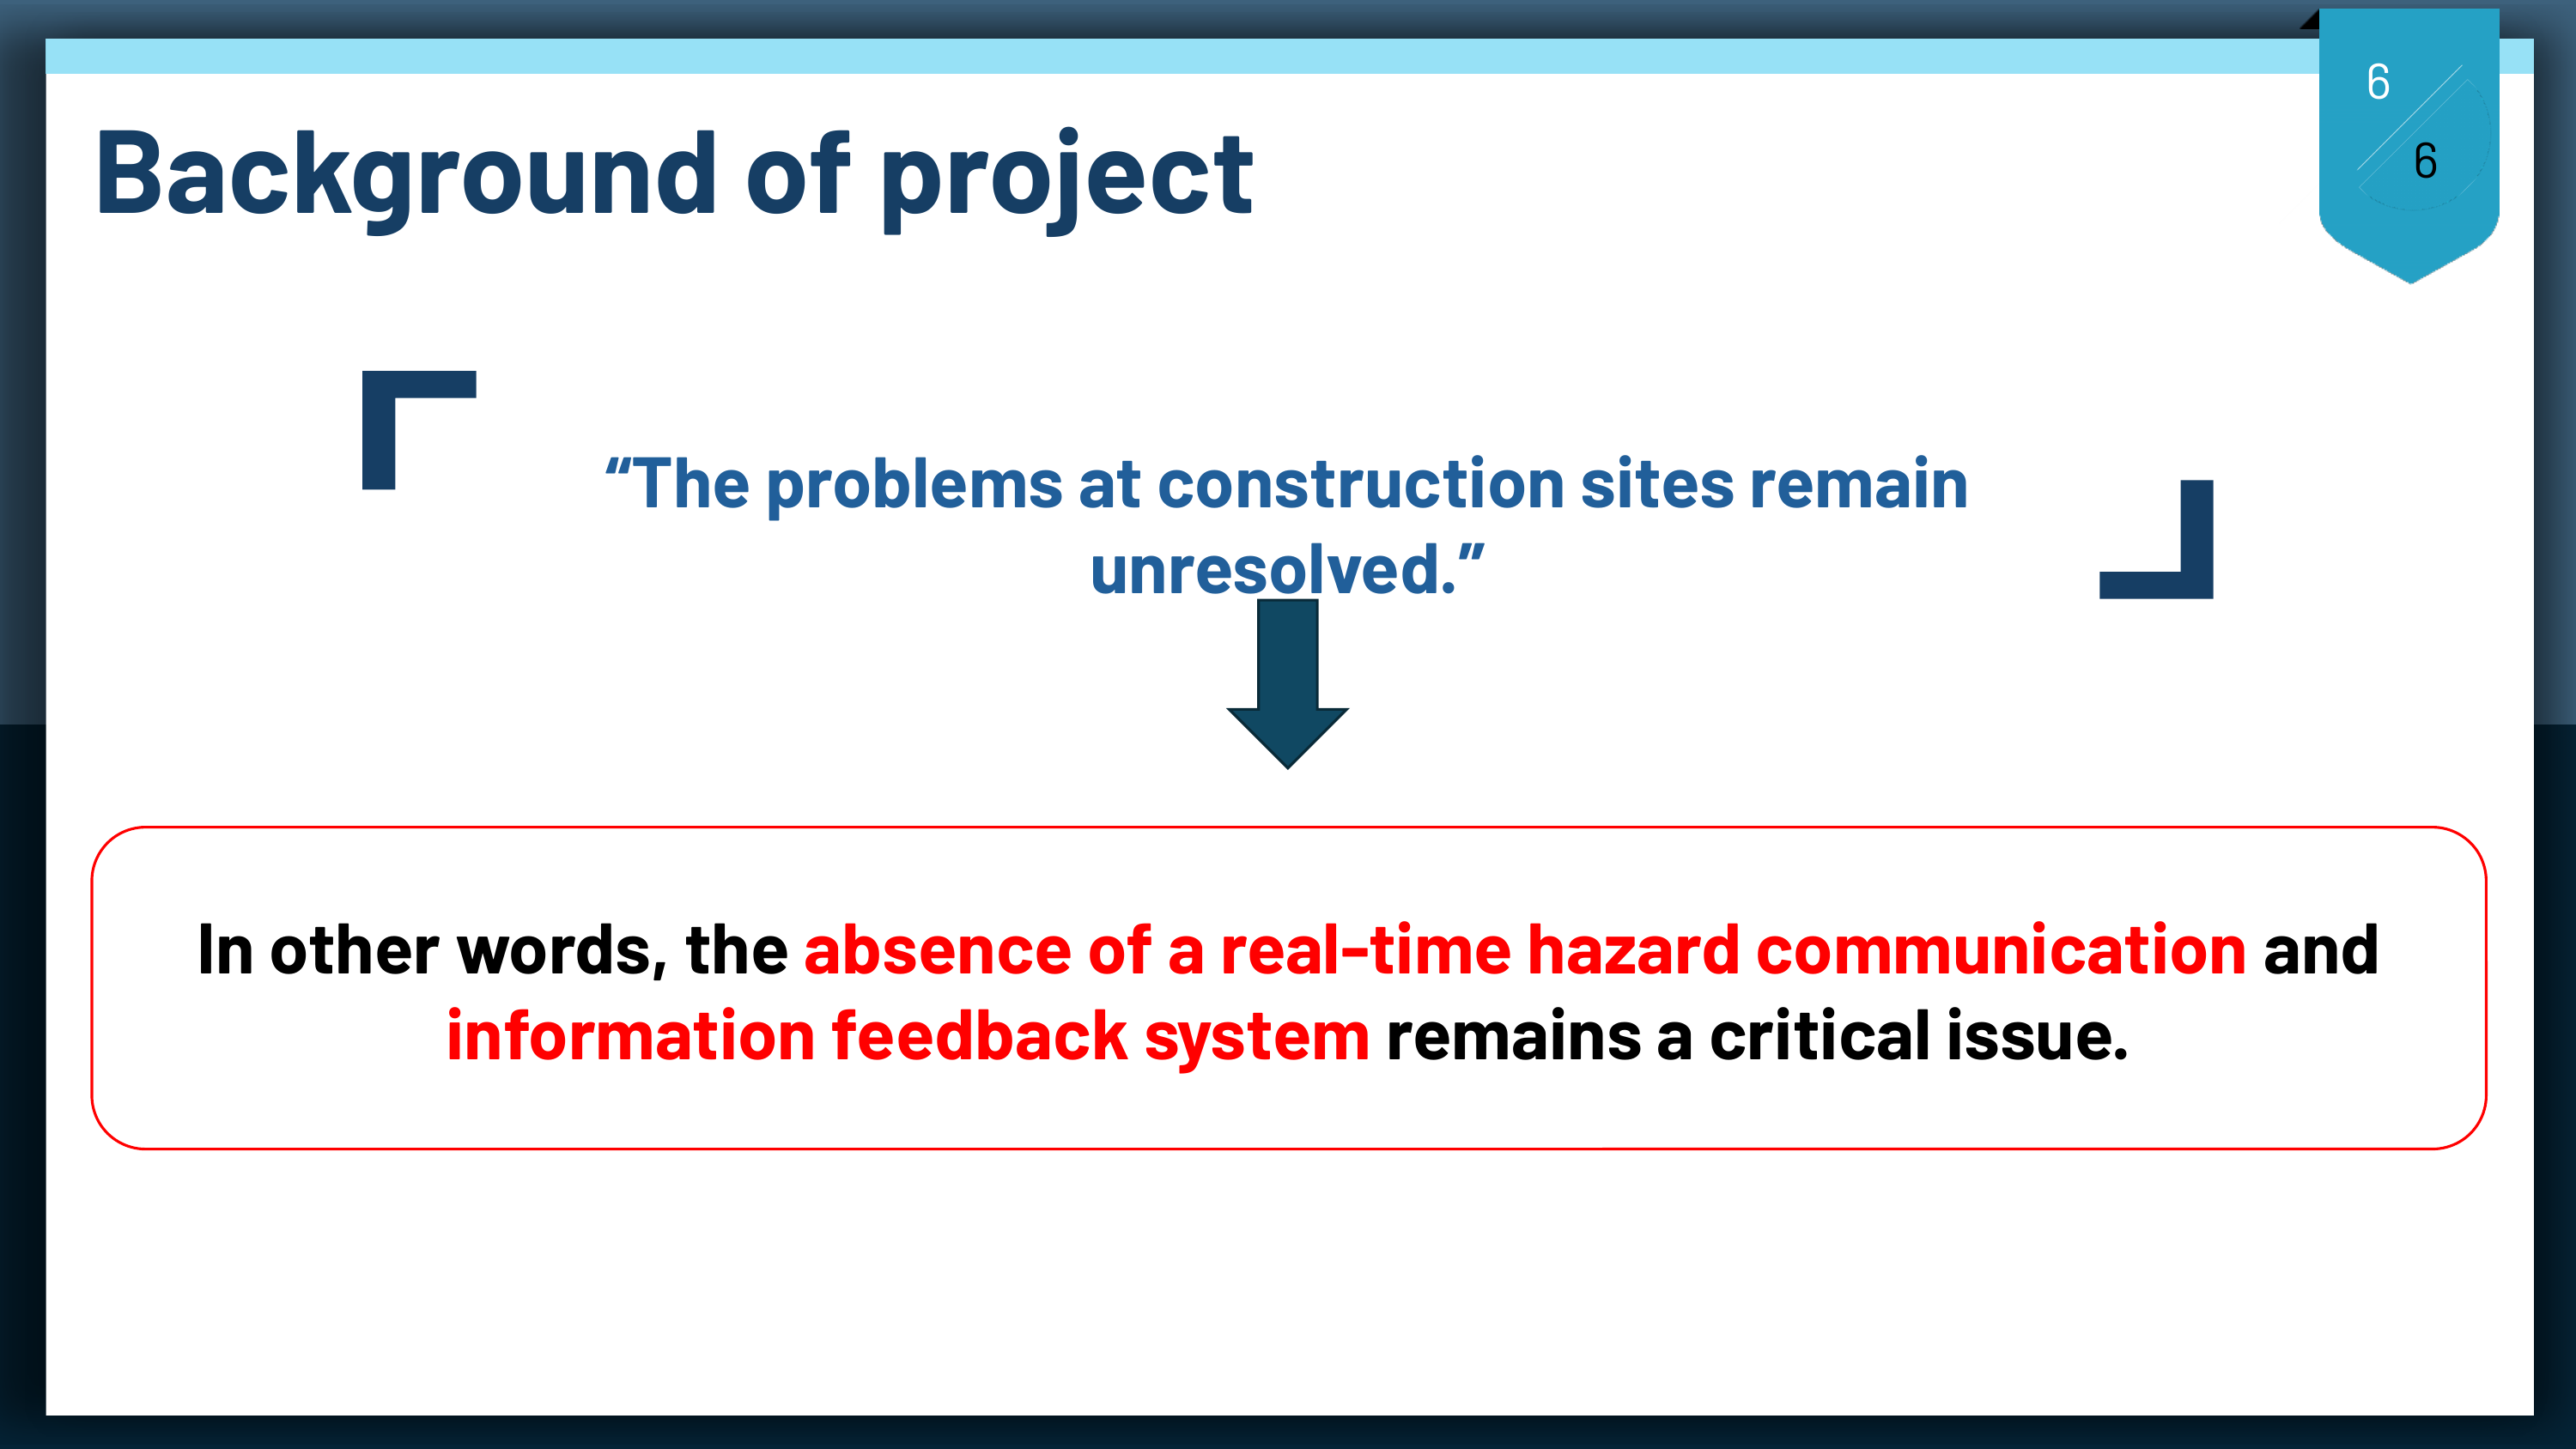

Background of project

“The problems at construction sites remain unresolved.”

In other words, the absence of a real-time hazard communication and information feedback system remains a critical issue.